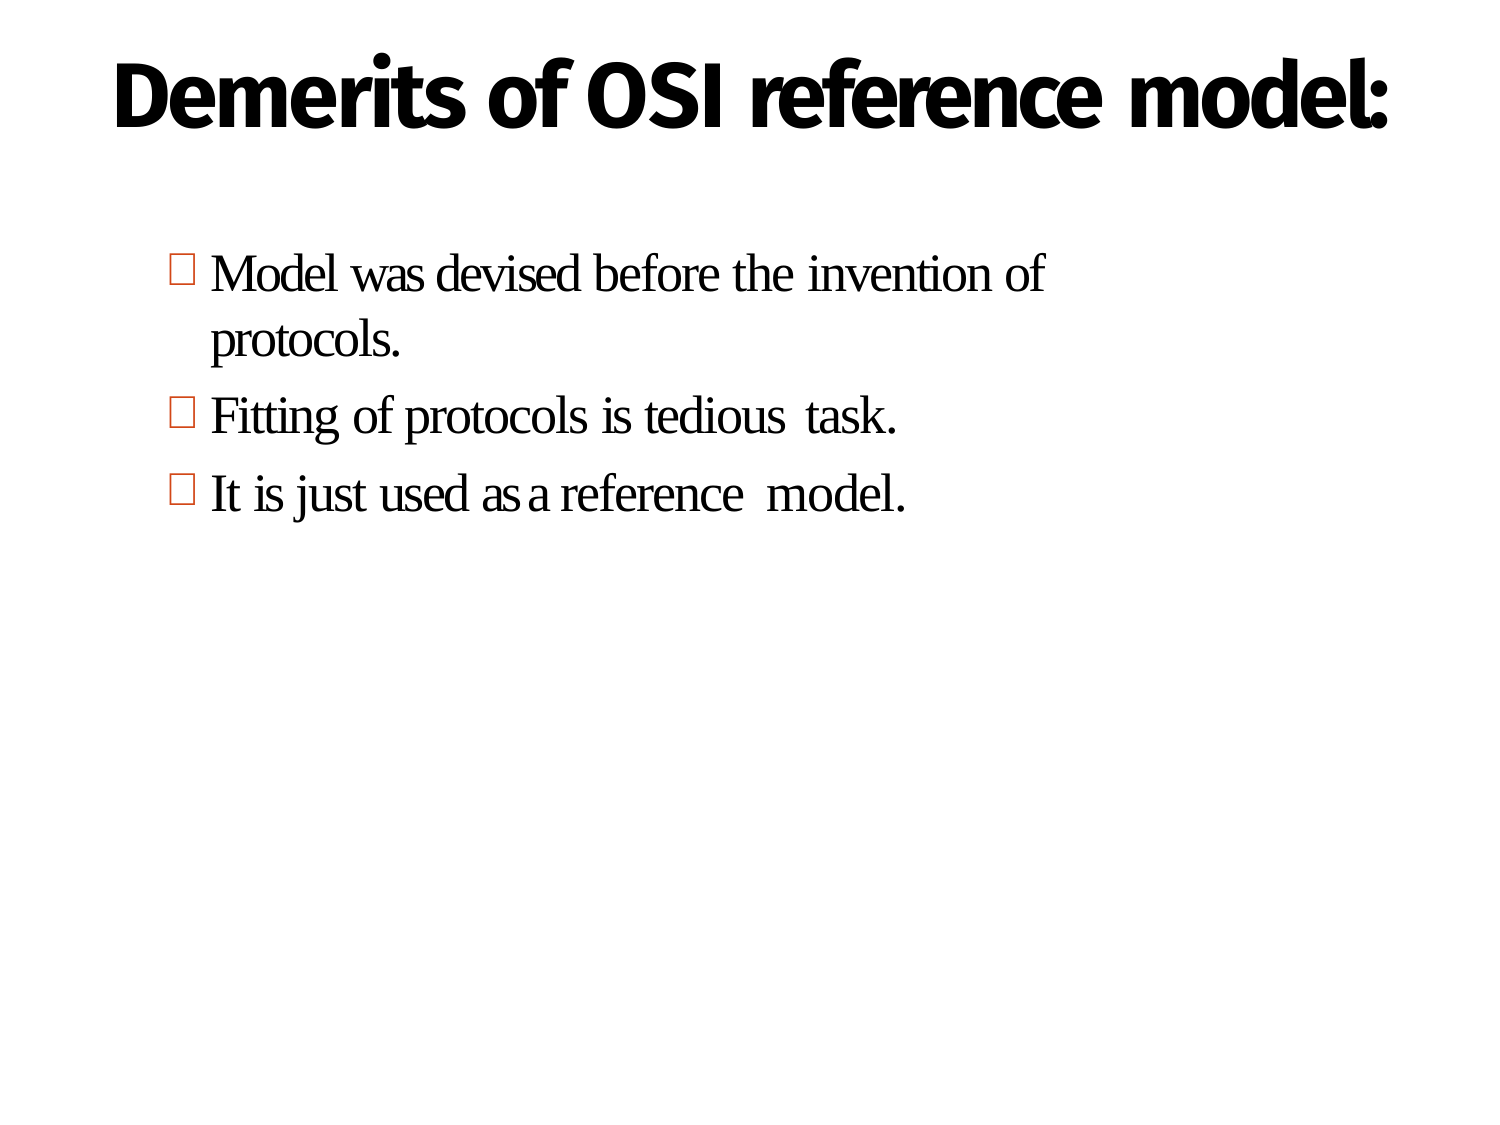

# Demerits of OSI reference model:
Model was devised before the invention of protocols.
Fitting of protocols is tedious task.
It is just used as a reference model.